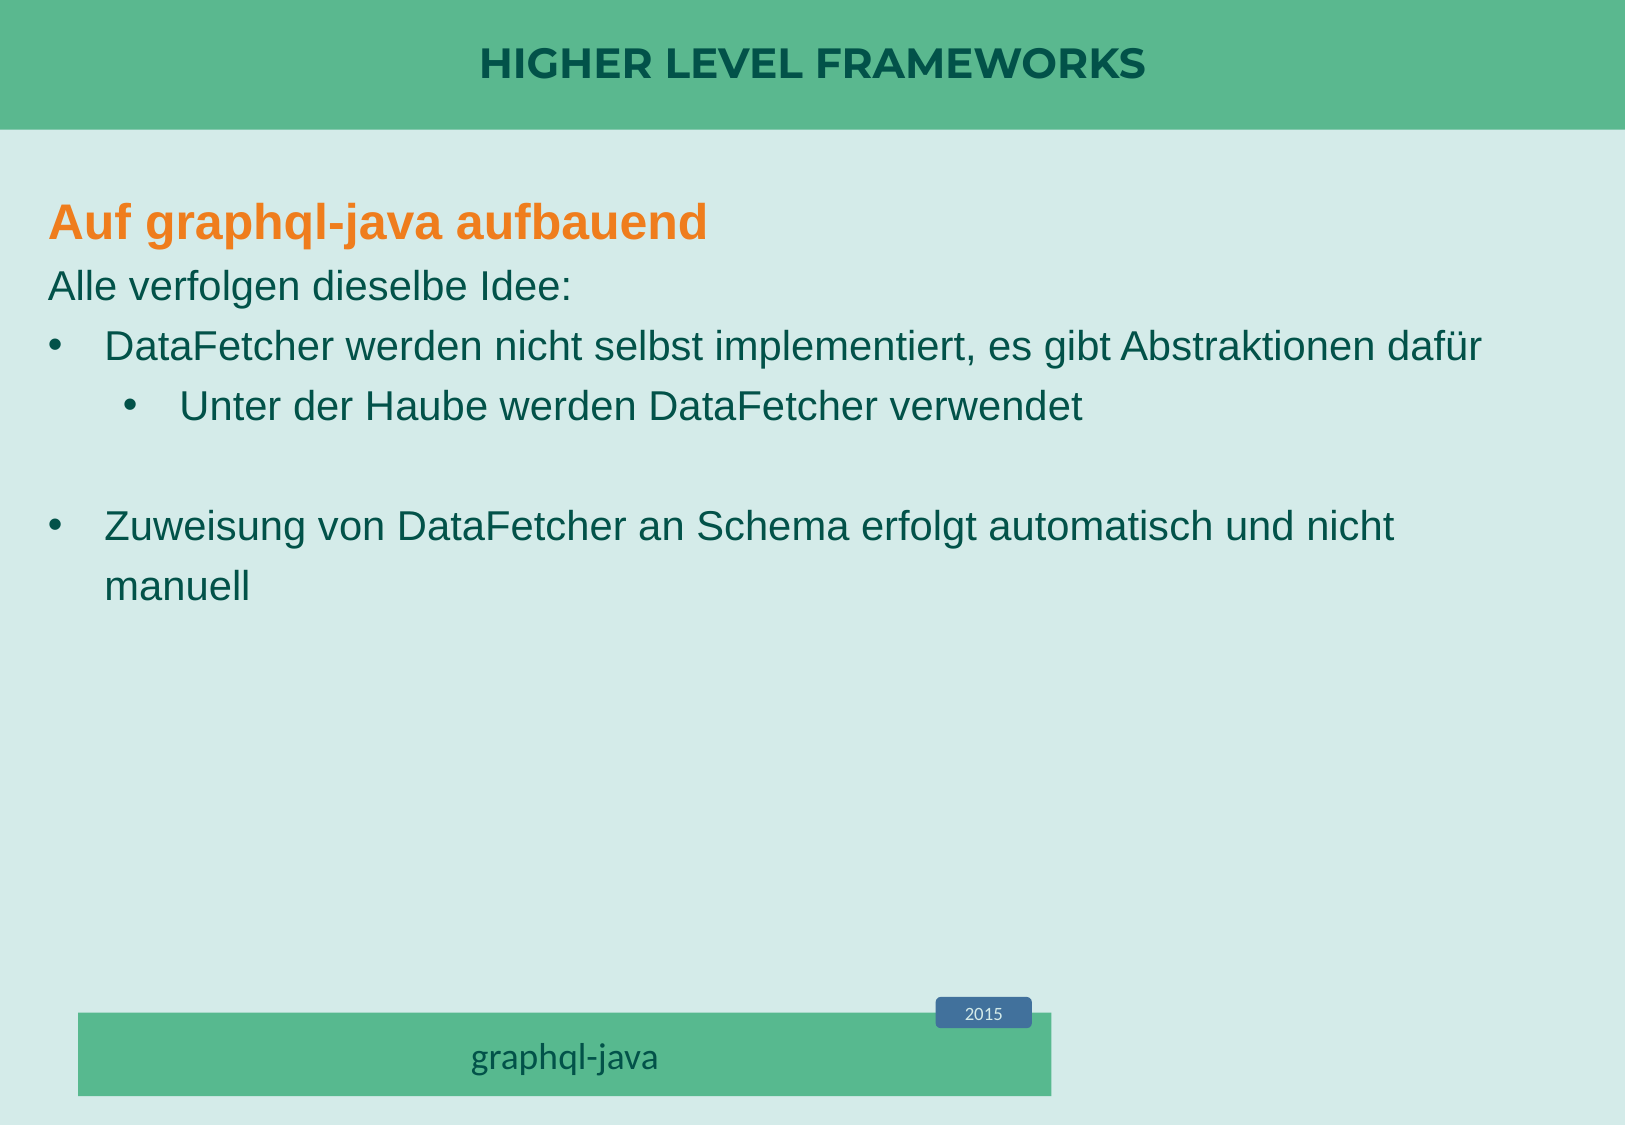

# Higher level Frameworks
Auf graphql-java aufbauend
Alle verfolgen dieselbe Idee:
DataFetcher werden nicht selbst implementiert, es gibt Abstraktionen dafür
Unter der Haube werden DataFetcher verwendet

Zuweisung von DataFetcher an Schema erfolgt automatisch und nicht manuell

2015
graphql-java